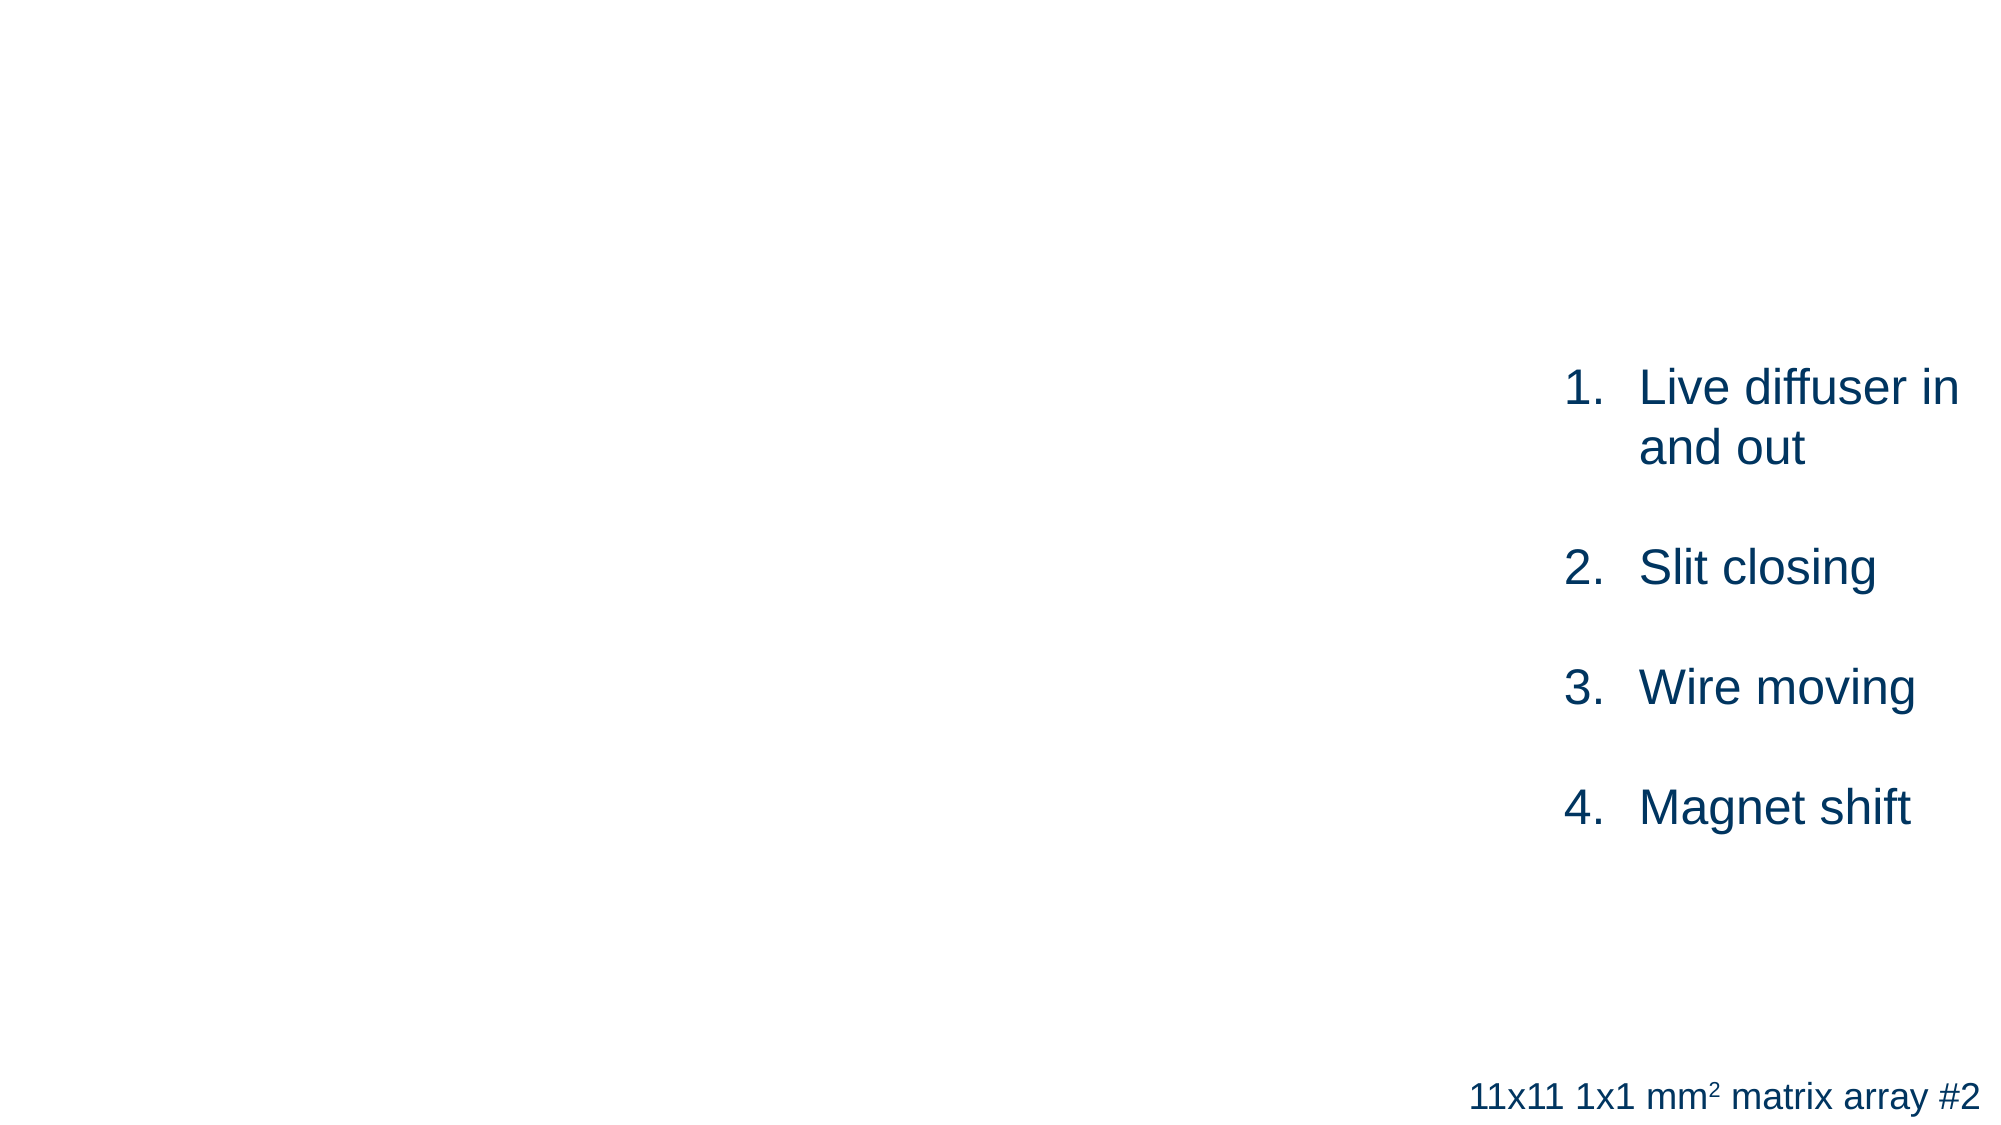

Live diffuser in and out

Slit closing

Wire moving

Magnet shift
11x11 1x1 mm2 matrix array #2